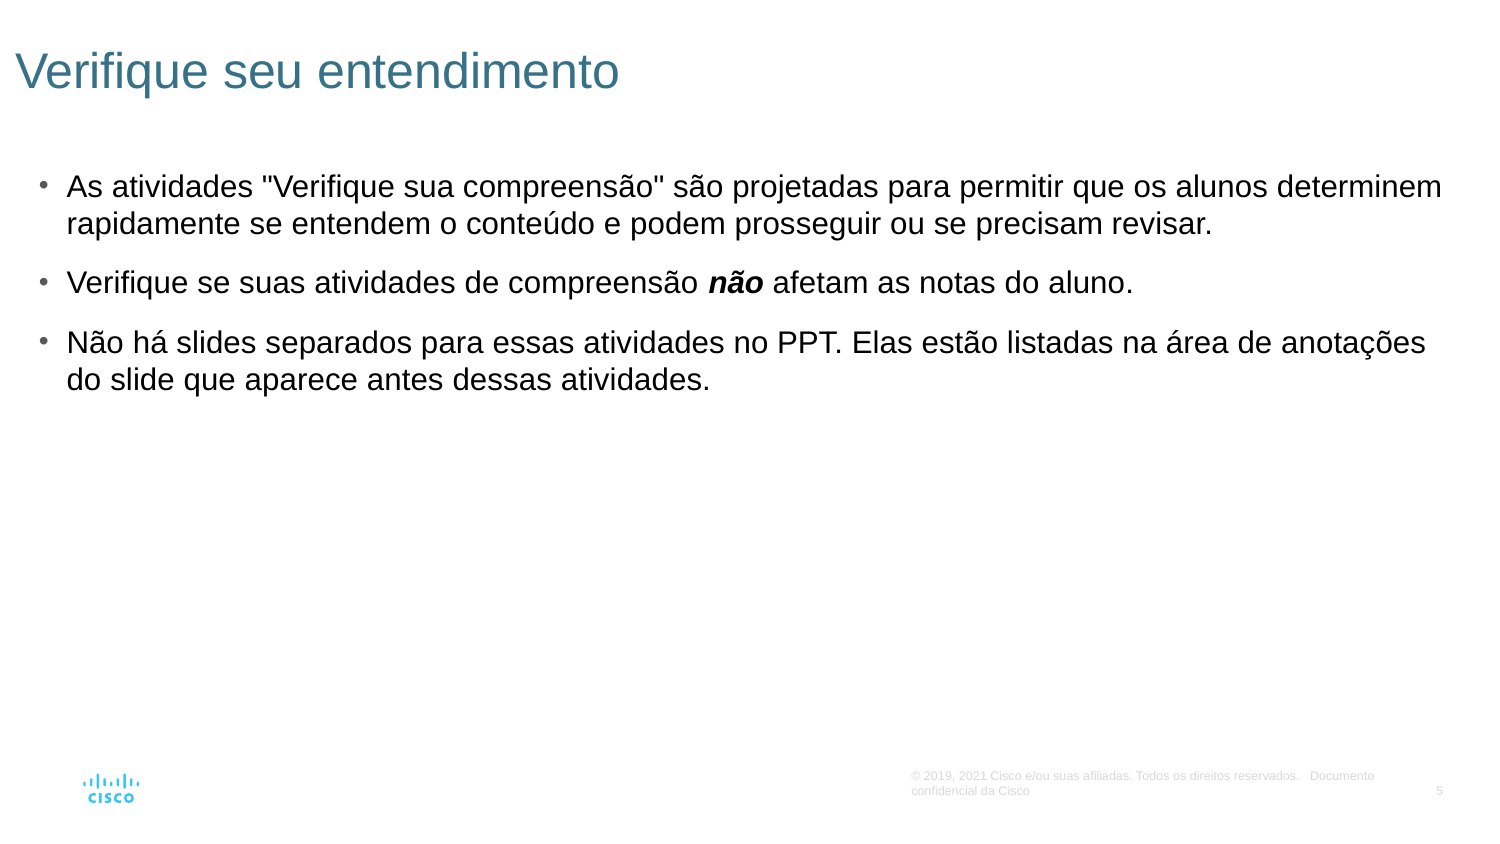

# Verifique seu entendimento
As atividades "Verifique sua compreensão" são projetadas para permitir que os alunos determinem rapidamente se entendem o conteúdo e podem prosseguir ou se precisam revisar.
Verifique se suas atividades de compreensão não afetam as notas do aluno.
Não há slides separados para essas atividades no PPT. Elas estão listadas na área de anotações do slide que aparece antes dessas atividades.